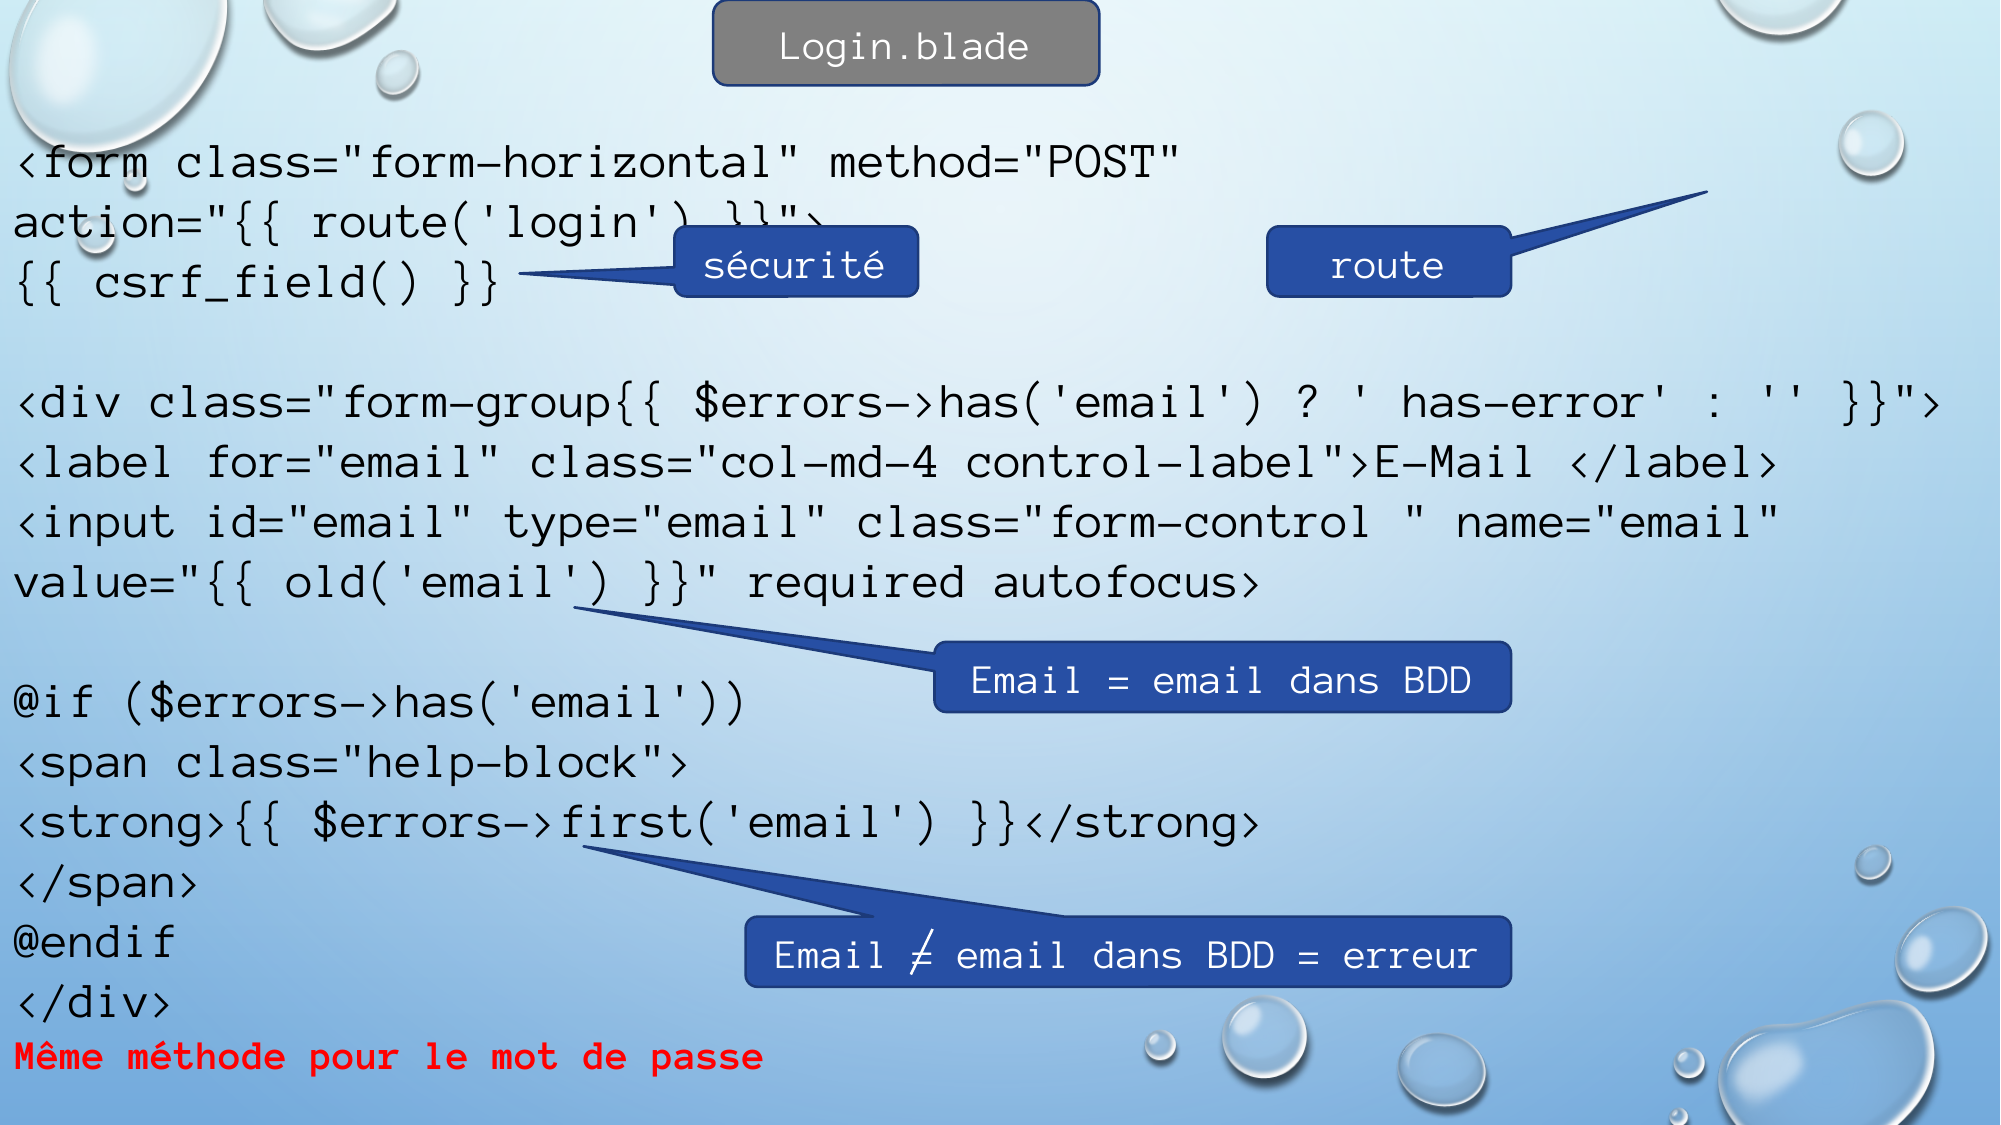

<form class="form-horizontal" method="POST" action="{{ route('login') }}">
{{ csrf_field() }}
<div class="form-group{{ $errors->has('email') ? ' has-error' : '' }}">
<label for="email" class="col-md-4 control-label">E-Mail </label>
<input id="email" type="email" class="form-control " name="email"
value="{{ old('email') }}" required autofocus>
@if ($errors->has('email'))
<span class="help-block">
<strong>{{ $errors->first('email') }}</strong>
</span>
@endif
</div>
Même méthode pour le mot de passe
Login.blade
sécurité
route
Email = email dans BDD
Email = email dans BDD = erreur